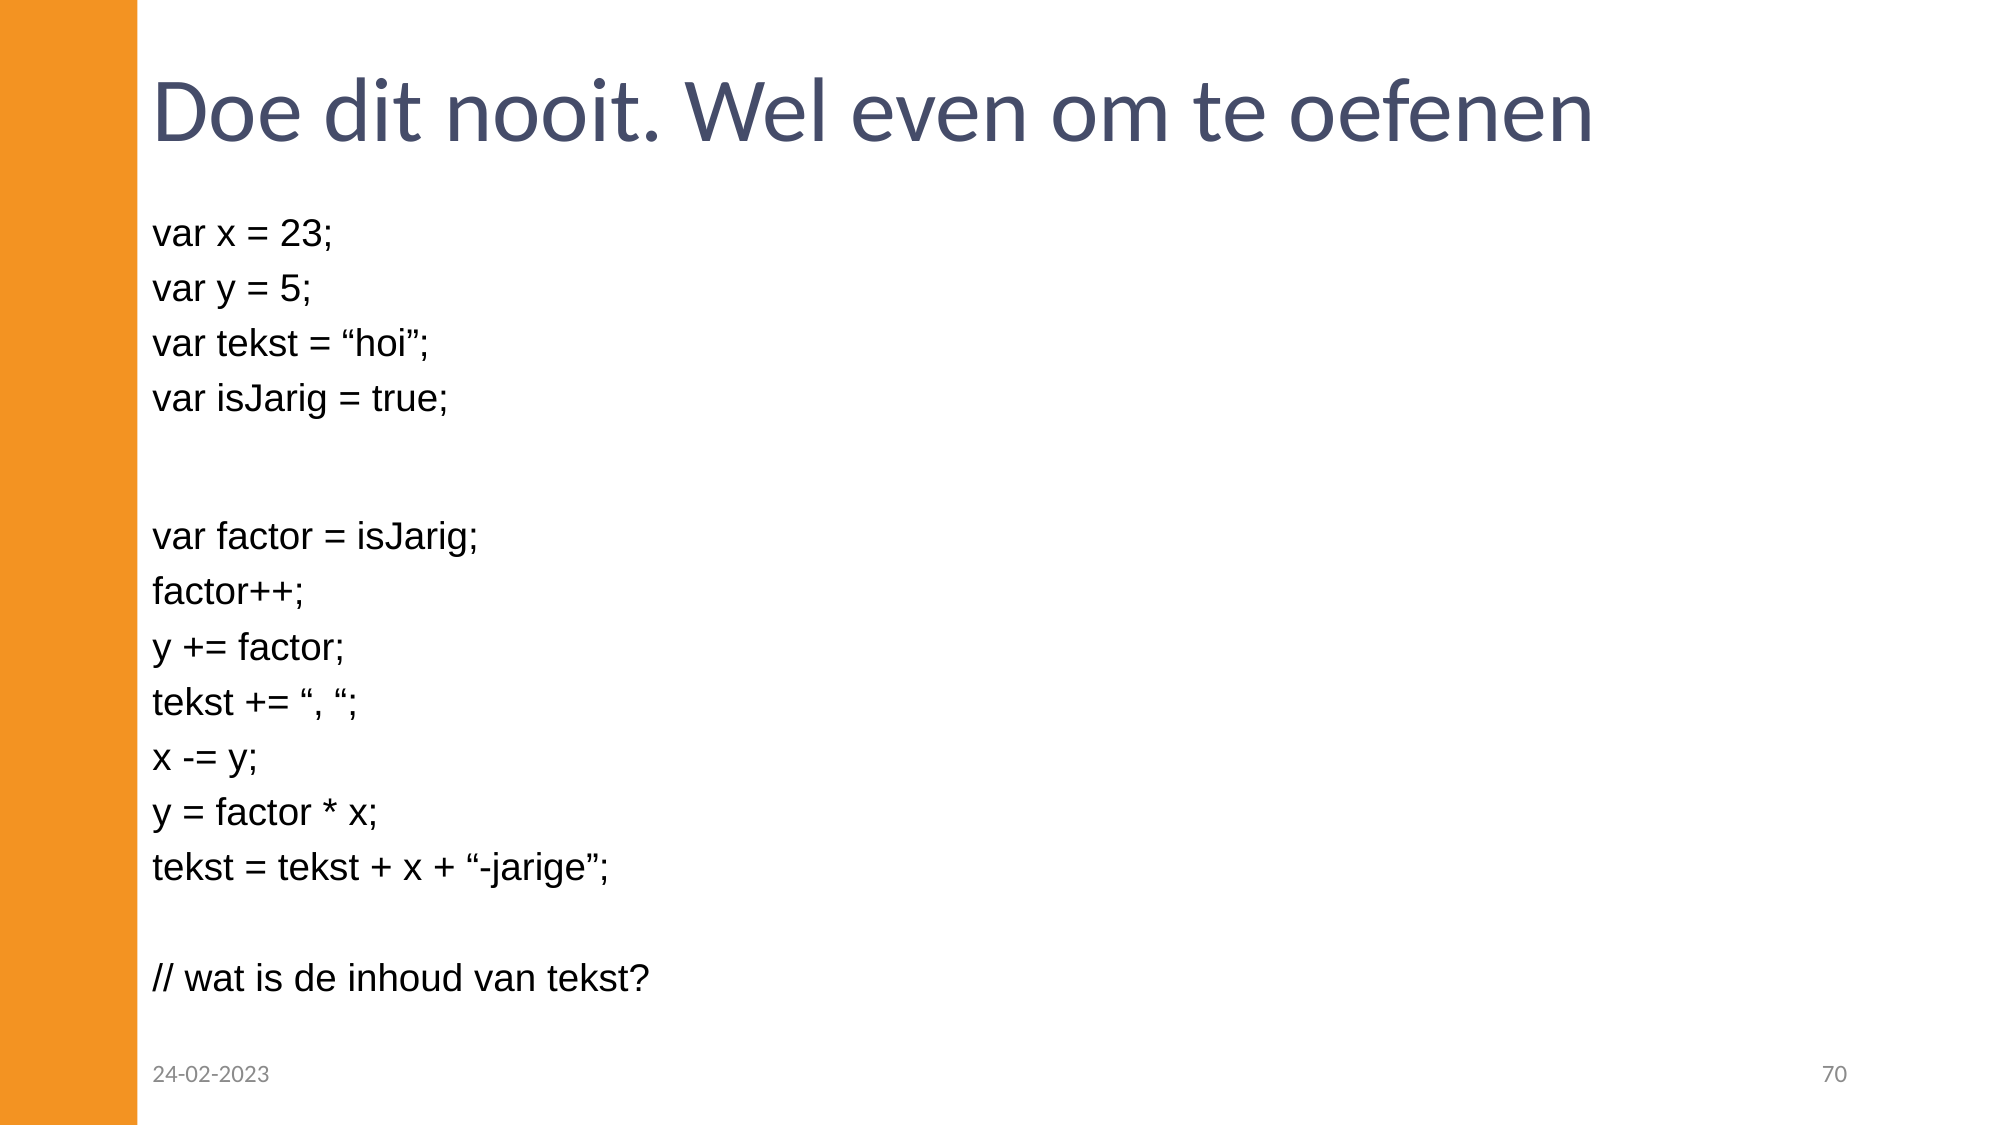

# Doe dit nooit. Wel even om te oefenen
var x = 23;
var y = 5;
var tekst = “hoi”;
var isJarig = true;
var factor = isJarig;
factor++;
y += factor;
tekst += “, “;
x -= y;
y = factor * x;
tekst = tekst + x + “-jarige”;

// wat is de inhoud van tekst?

24-02-2023

70